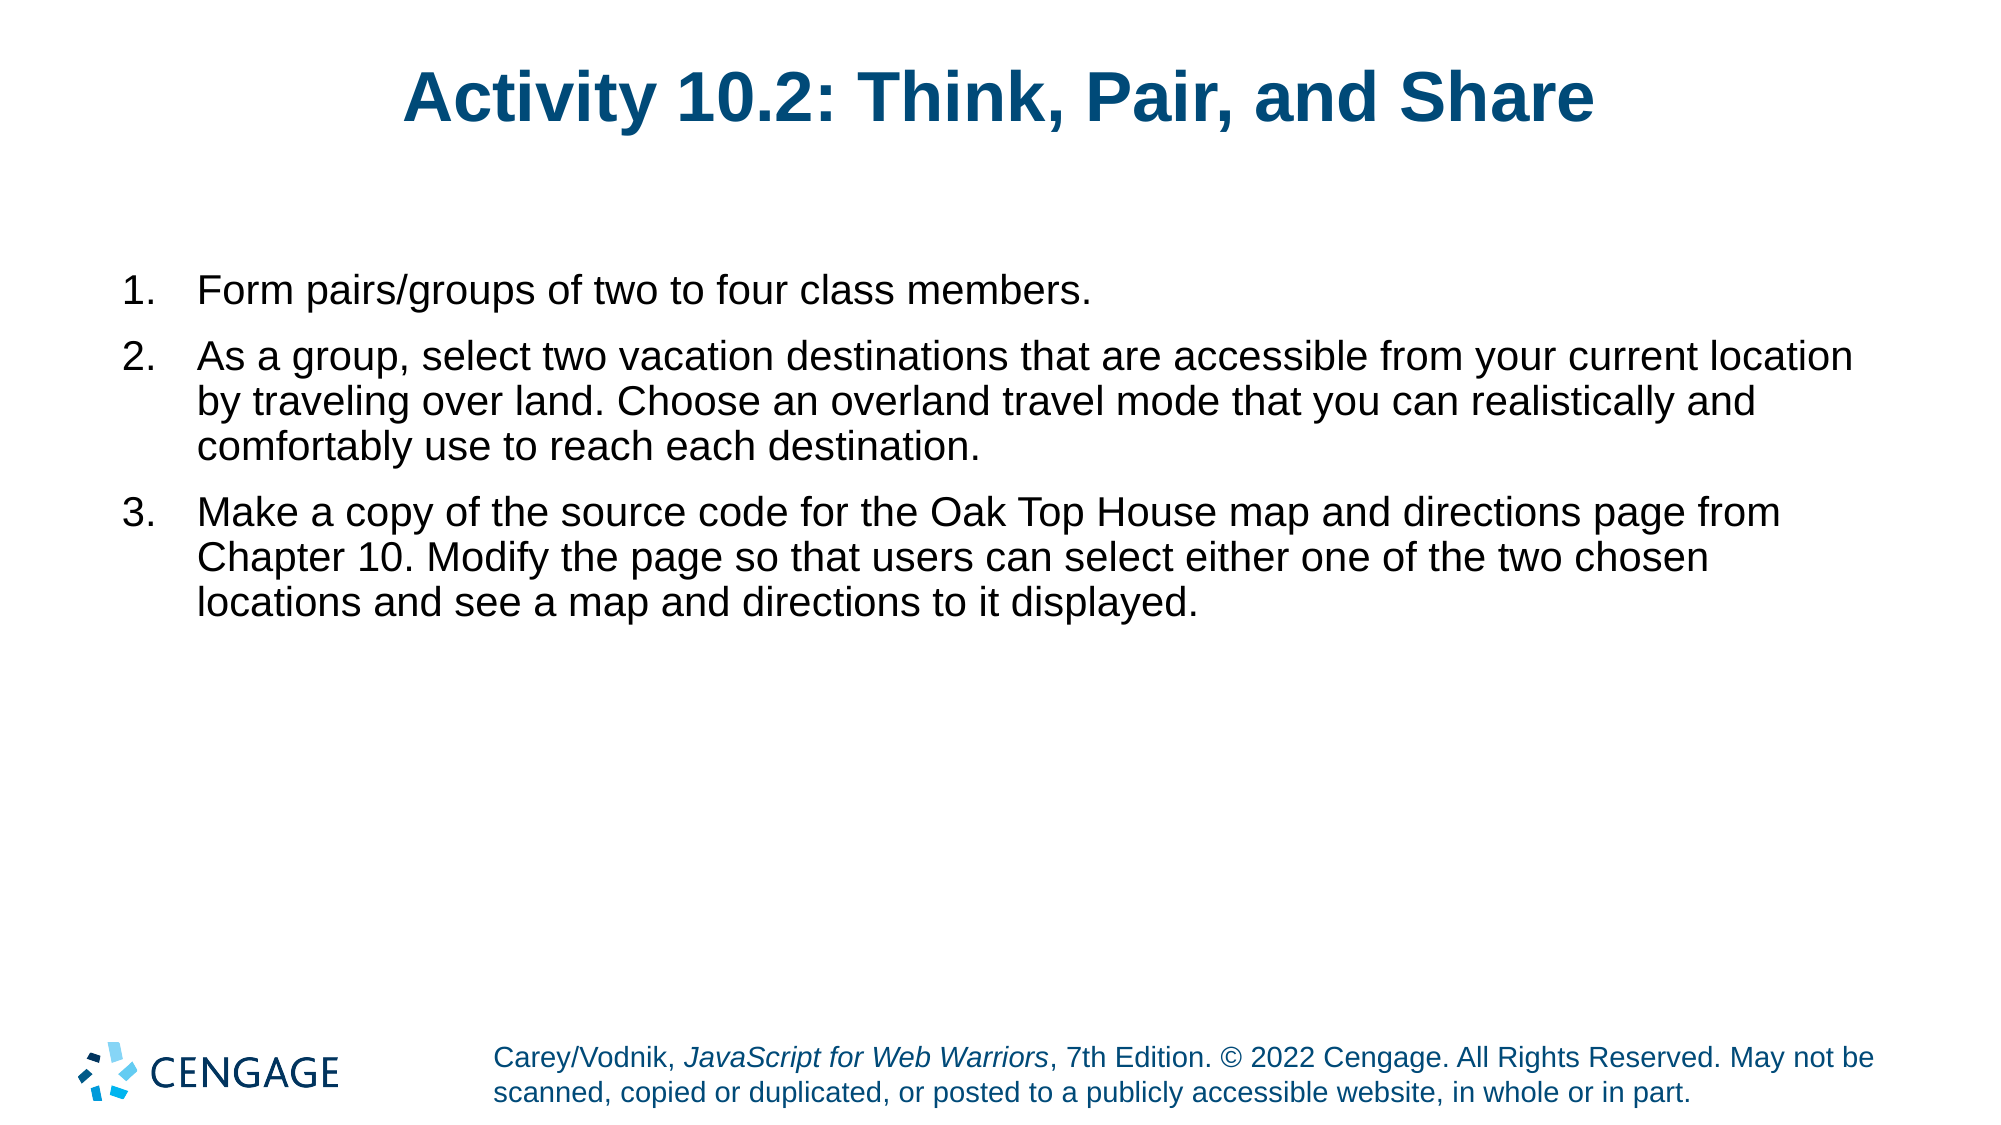

# Activity 10.2: Think, Pair, and Share
Form pairs/groups of two to four class members.
As a group, select two vacation destinations that are accessible from your current location by traveling over land. Choose an overland travel mode that you can realistically and comfortably use to reach each destination.
Make a copy of the source code for the Oak Top House map and directions page from Chapter 10. Modify the page so that users can select either one of the two chosen locations and see a map and directions to it displayed.